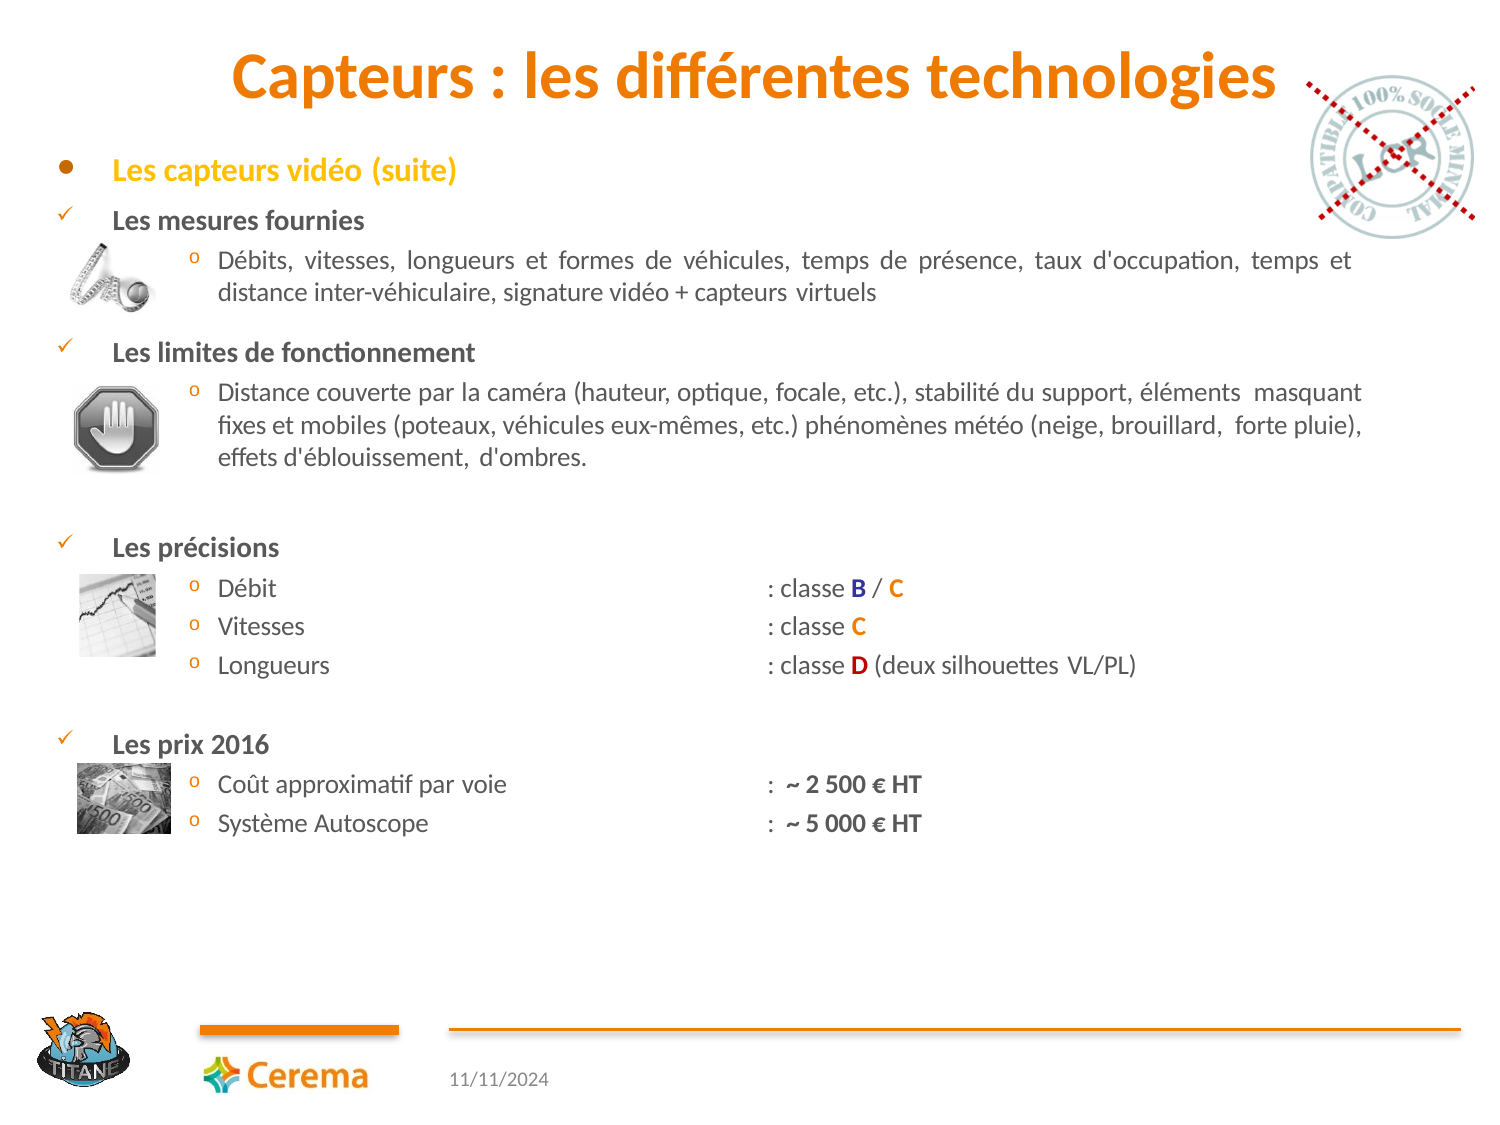

# Capteurs : les différentes technologies

Les capteurs vidéo (suite)
Les mesures fournies
Débits, vitesses, longueurs et formes de véhicules, temps de présence, taux d'occupation, temps et  distance inter-véhiculaire, signature vidéo + capteurs virtuels

Les limites de fonctionnement
Distance couverte par la caméra (hauteur, optique, focale, etc.), stabilité du support, éléments  masquant fixes et mobiles (poteaux, véhicules eux-mêmes, etc.) phénomènes météo (neige, brouillard,  forte pluie), effets d'éblouissement, d'ombres.

Les précisions
Débit
Vitesses
Longueurs
: classe B / C
: classe C
: classe D (deux silhouettes VL/PL)

Les prix 2016
Coût approximatif par voie
Système Autoscope
:  ~ 2 500 € HT
:  ~ 5 000 € HT